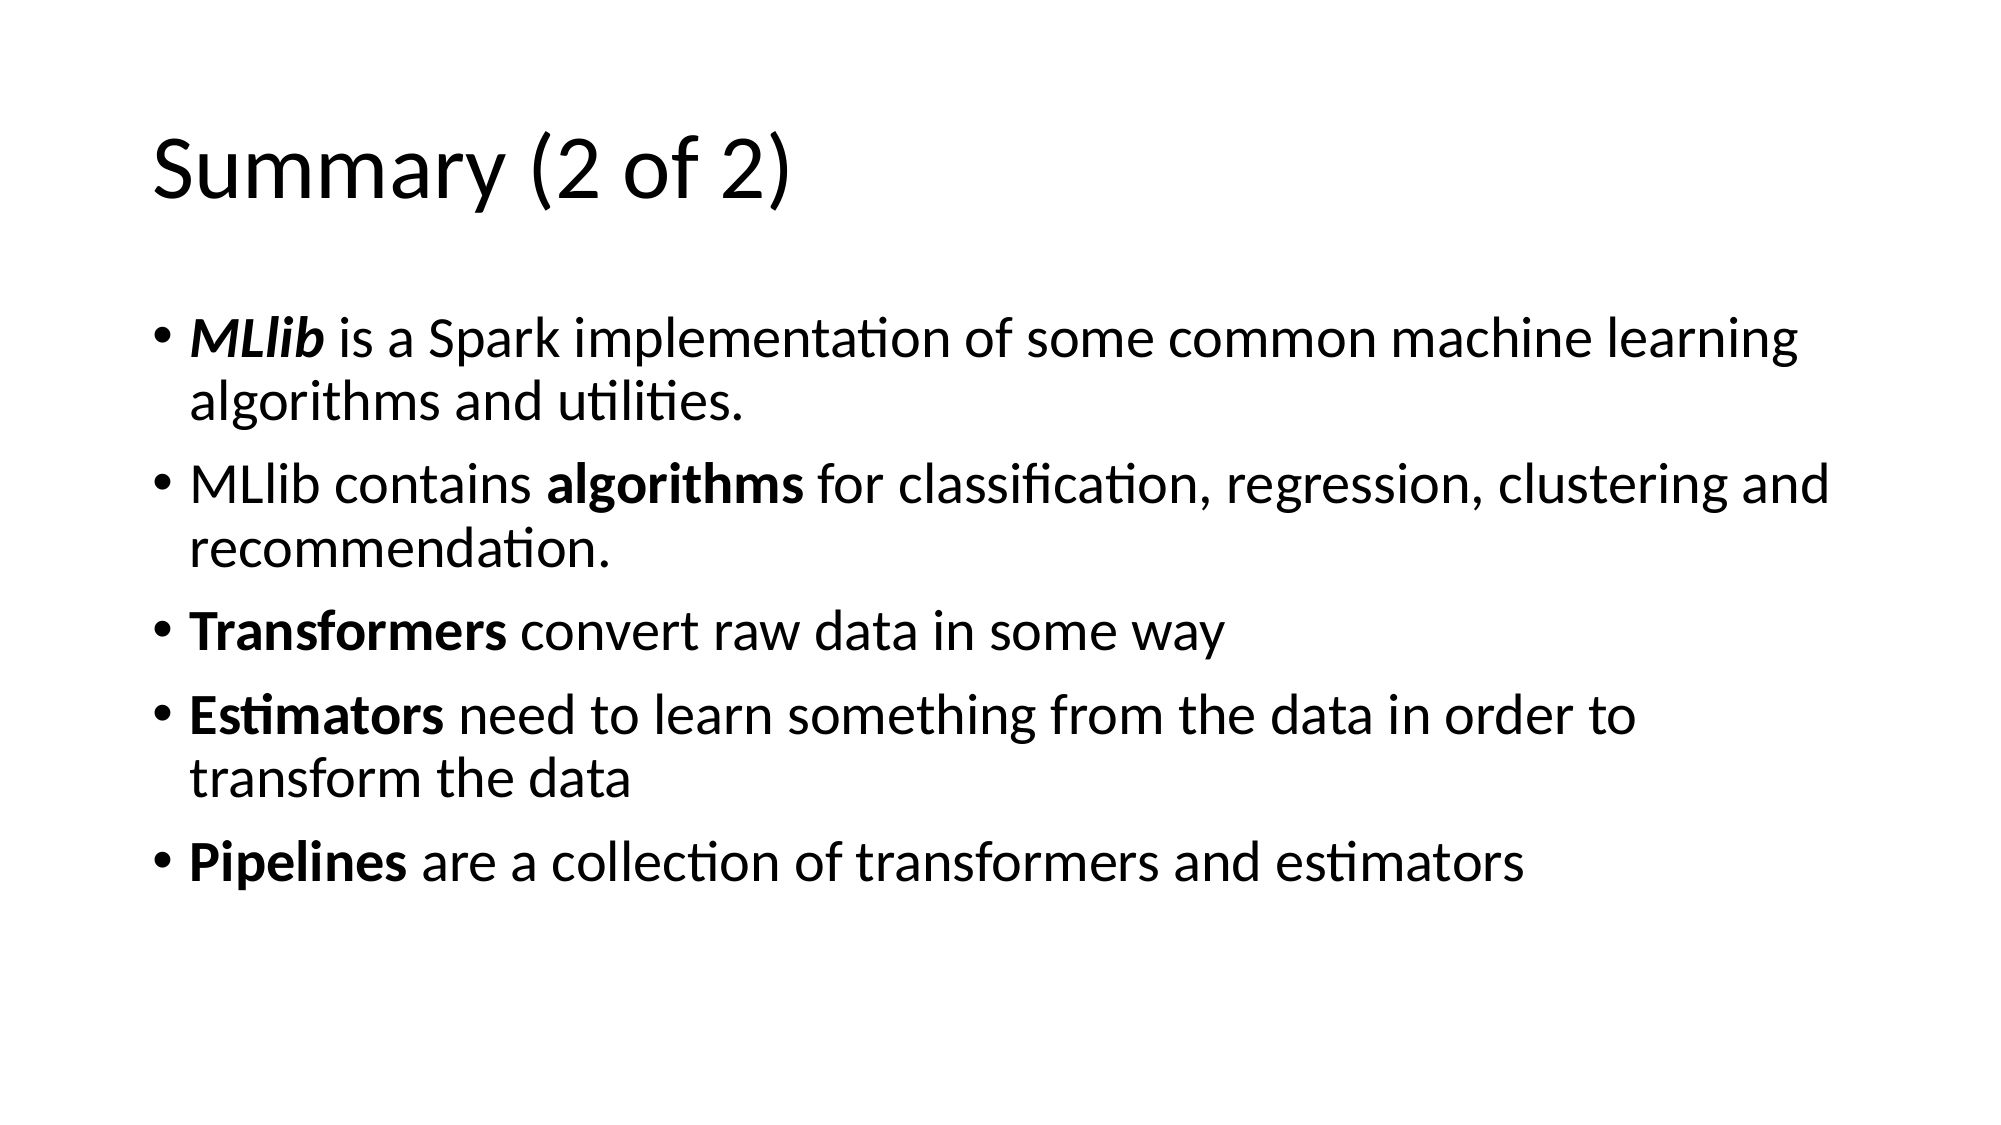

# Summary (2 of 2)
MLlib is a Spark implementation of some common machine learning algorithms and utilities.
MLlib contains algorithms for classification, regression, clustering and recommendation.
Transformers convert raw data in some way
Estimators need to learn something from the data in order to transform the data
Pipelines are a collection of transformers and estimators